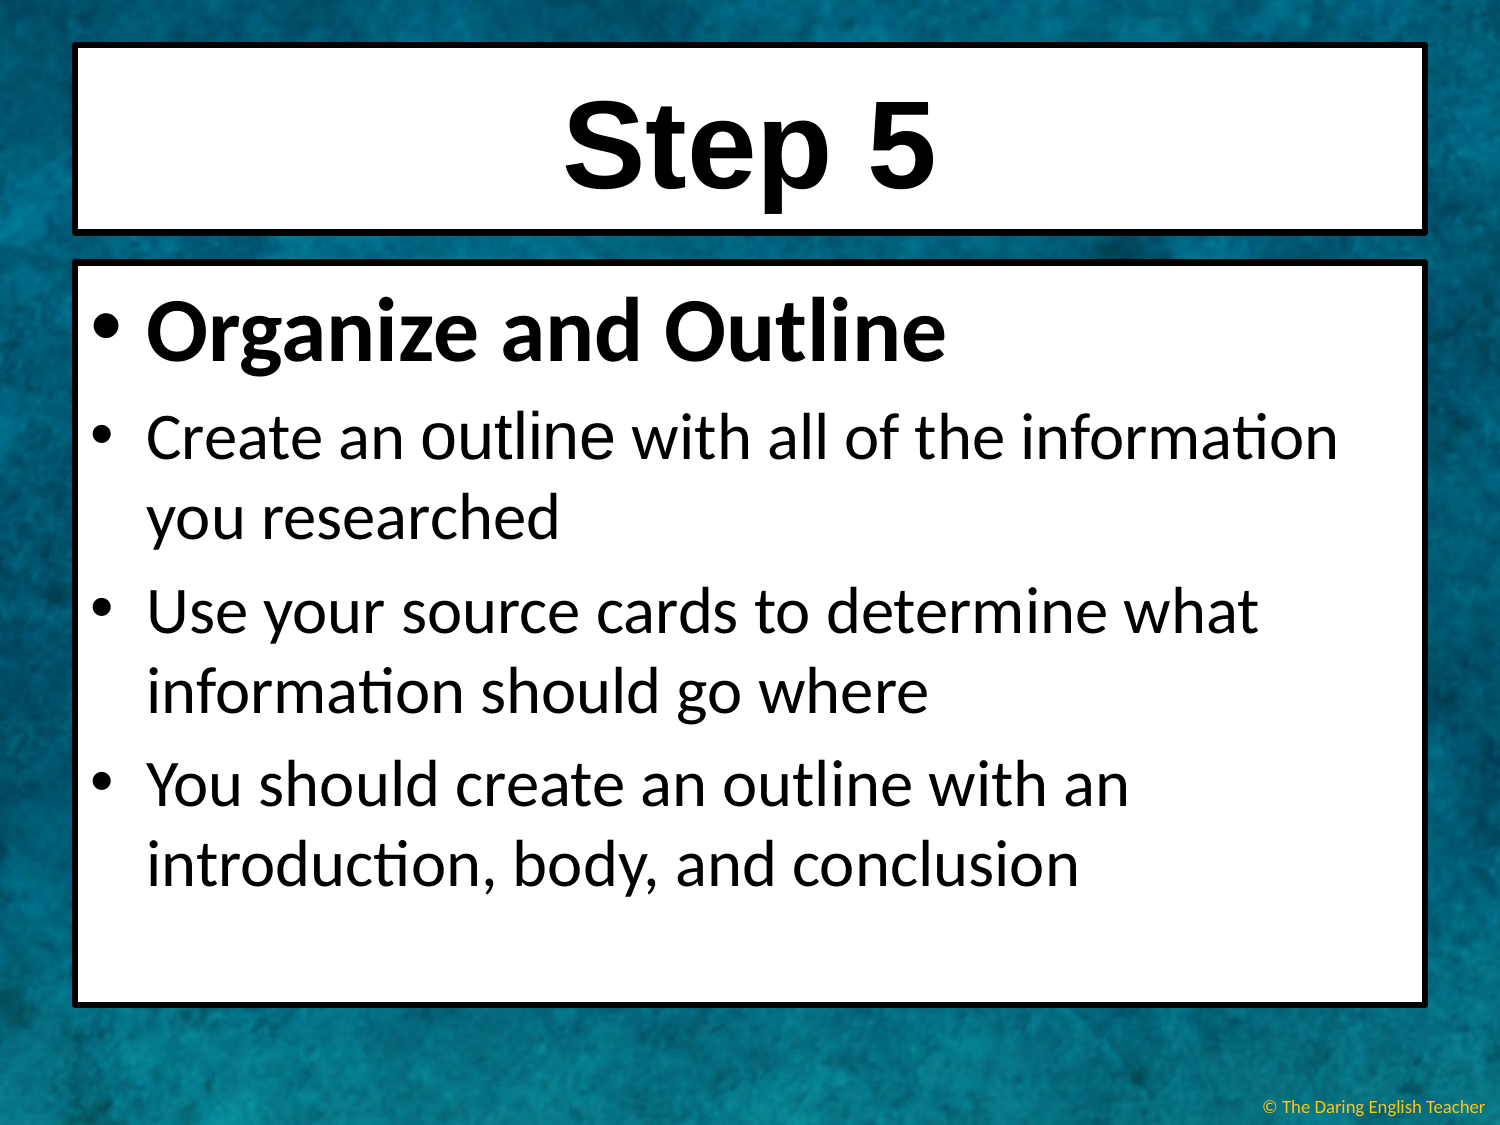

# Step 5
Organize and Outline
Create an outline with all of the information you researched
Use your source cards to determine what information should go where
You should create an outline with an introduction, body, and conclusion